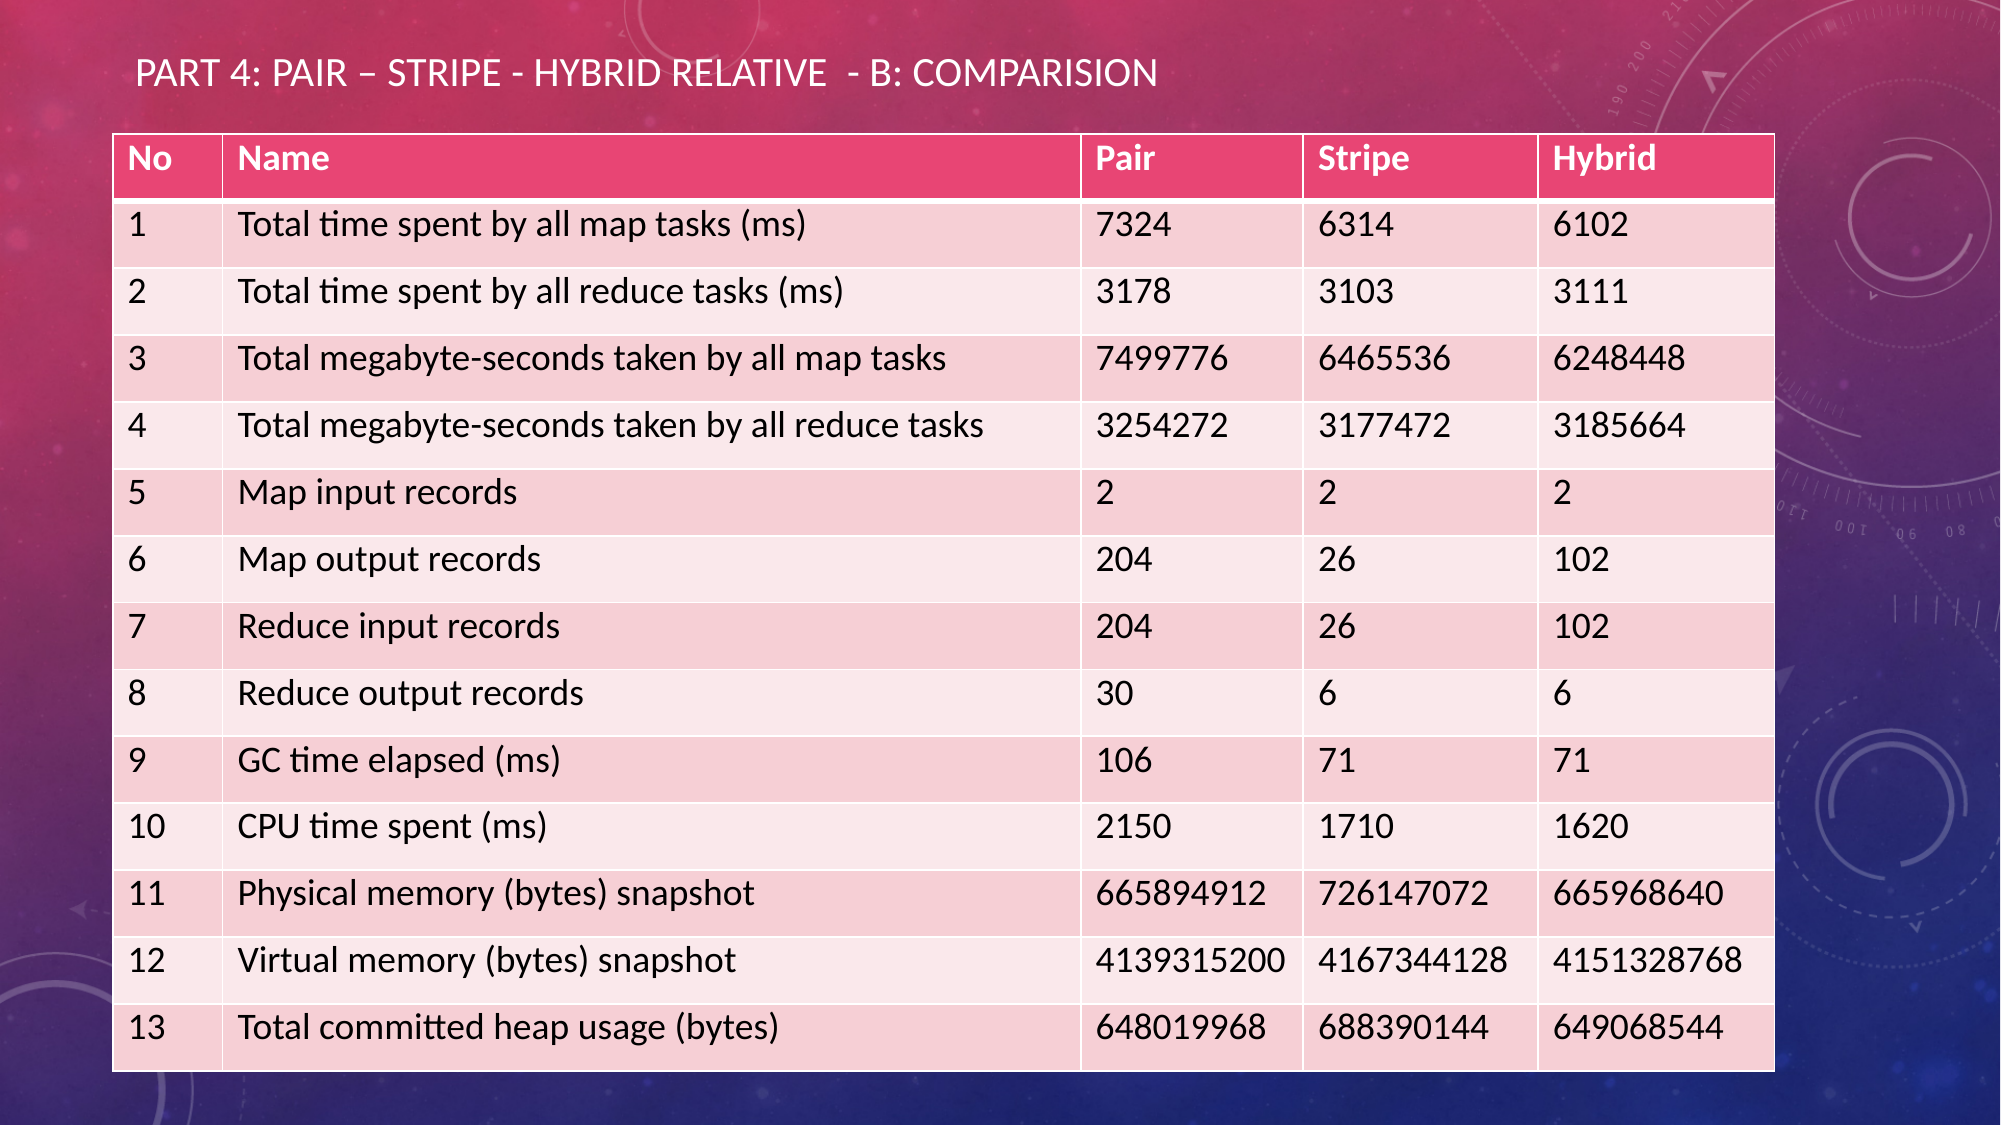

# Part 4: Pair – stripe - hybrid relative  - B: Comparision
| No | Name | Pair | Stripe | Hybrid |
| --- | --- | --- | --- | --- |
| 1 | Total time spent by all map tasks (ms) | 7324 | 6314 | 6102 |
| 2 | Total time spent by all reduce tasks (ms) | 3178 | 3103 | 3111 |
| 3 | Total megabyte-seconds taken by all map tasks | 7499776 | 6465536 | 6248448 |
| 4 | Total megabyte-seconds taken by all reduce tasks | 3254272 | 3177472 | 3185664 |
| 5 | Map input records | 2 | 2 | 2 |
| 6 | Map output records | 204 | 26 | 102 |
| 7 | Reduce input records | 204 | 26 | 102 |
| 8 | Reduce output records | 30 | 6 | 6 |
| 9 | GC time elapsed (ms) | 106 | 71 | 71 |
| 10 | CPU time spent (ms) | 2150 | 1710 | 1620 |
| 11 | Physical memory (bytes) snapshot | 665894912 | 726147072 | 665968640 |
| 12 | Virtual memory (bytes) snapshot | 4139315200 | 4167344128 | 4151328768 |
| 13 | Total committed heap usage (bytes) | 648019968 | 688390144 | 649068544 |